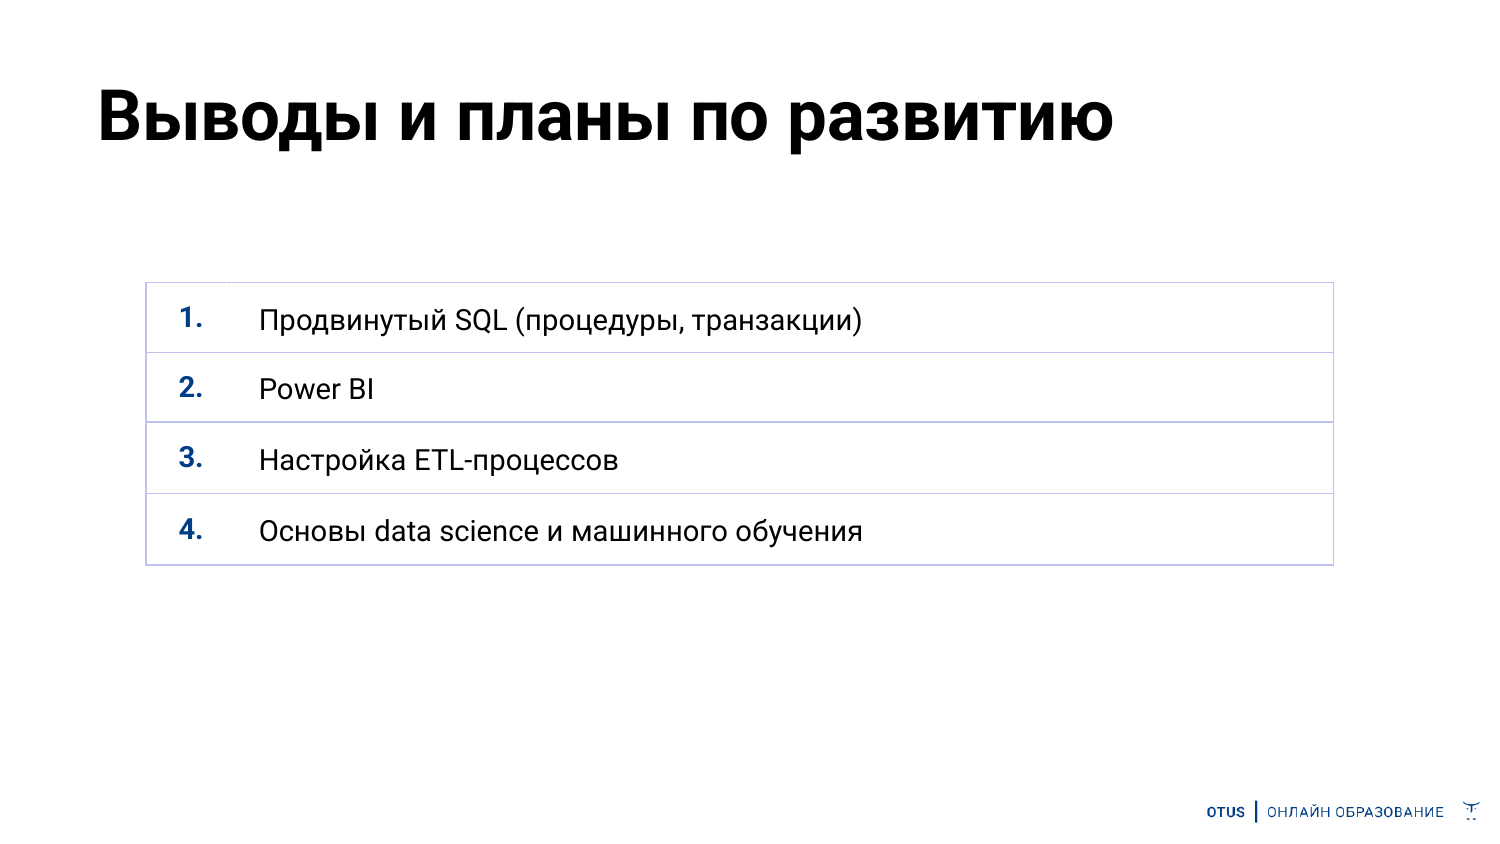

# Выводы и планы по развитию

| 1. | Продвинутый SQL (процедуры, транзакции) |
| --- | --- |
| 2. | Power BI |
| 3. | Настройка ETL-процессов |
| 4. | Основы data science и машинного обучения |